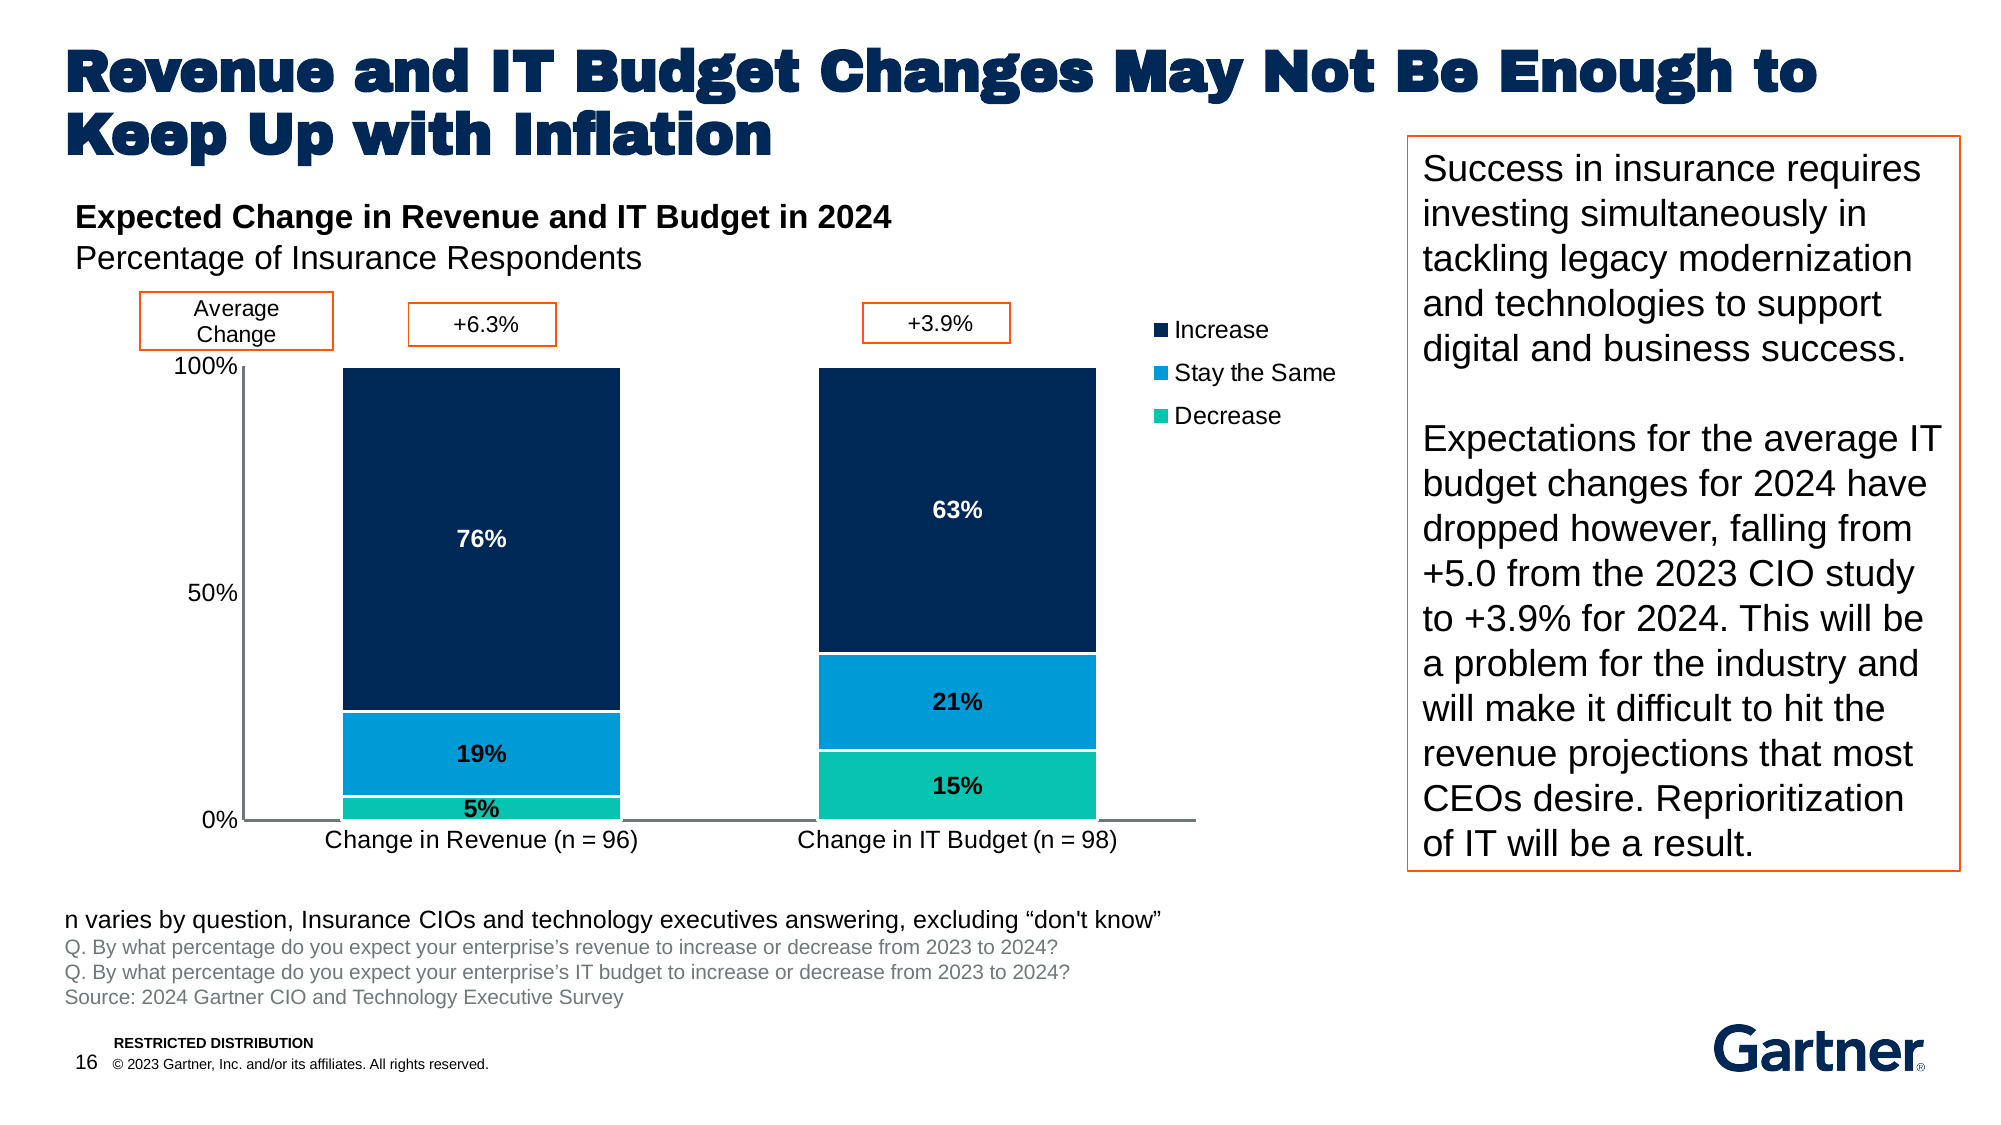

# Revenue and IT Budget Changes May Not Be Enough to Keep Up with Inflation
Success in insurance requires investing simultaneously in  tackling legacy modernization and technologies to support digital and business success.

Expectations for the average IT budget changes for 2024 have dropped however, falling from +5.0 from the 2023 CIO study to +3.9% for 2024. This will be a problem for the industry and will make it difficult to hit the revenue projections that most CEOs desire. Reprioritization of IT will be a result.
Expected Change in Revenue and IT Budget in 2024
Percentage of Insurance Respondents

### Chart

| Category | Decrease | Stay the Same | Increase |
|---|---|---|---|
| Change in Revenue (n = 96) | 0.05208 | 0.1875 | 0.76042 |
| Change in IT Budget (n = 98) | 0.15306 | 0.21429 | 0.63265 |
| +3.9% |
| --- |
| +6.3% |
| --- |
n varies by question, Insurance CIOs and technology executives answering, excluding “don't know”
Q. By what percentage do you expect your enterprise’s revenue to increase or decrease from 2023 to 2024?
Q. By what percentage do you expect your enterprise’s IT budget to increase or decrease from 2023 to 2024?
Source: 2024 Gartner CIO and Technology Executive Survey